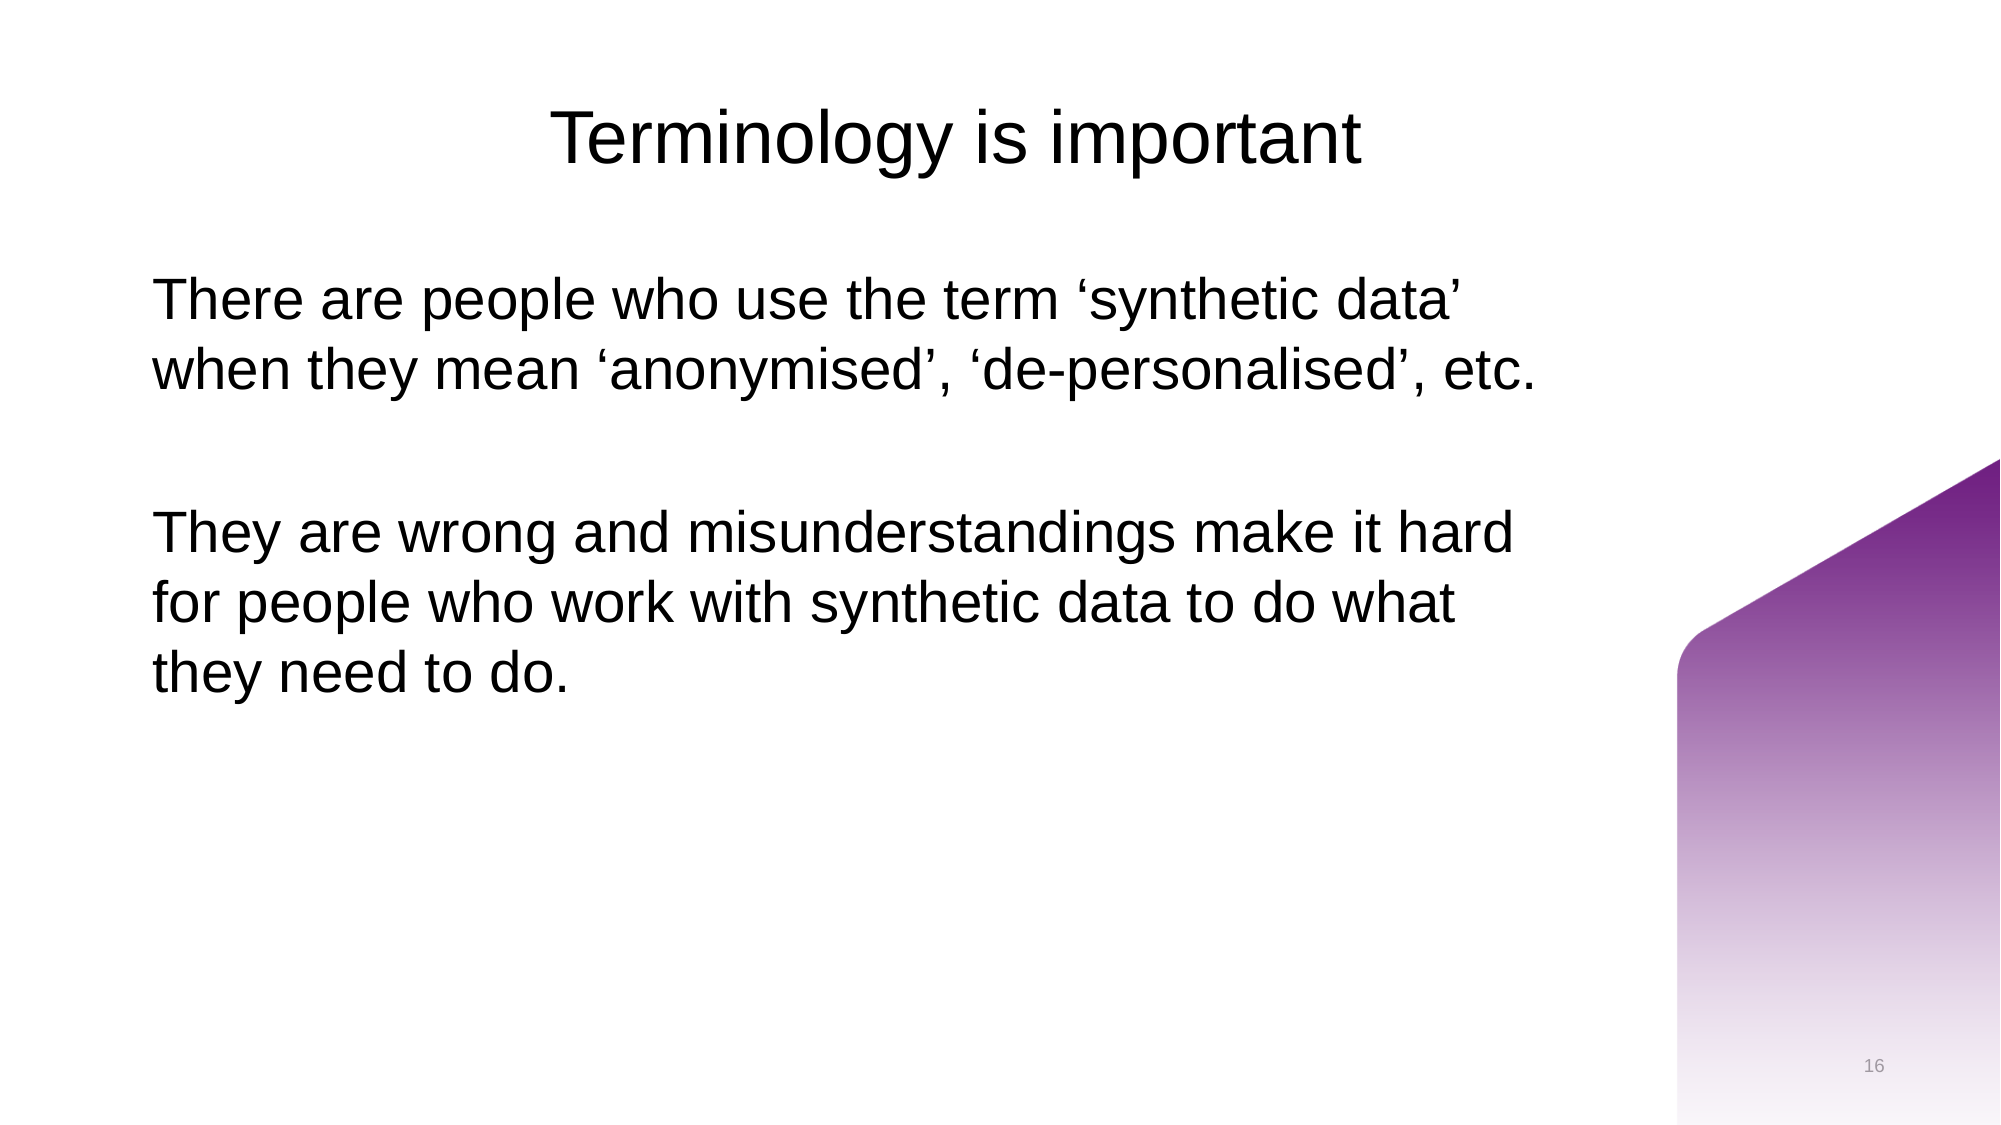

# Terminology is important
There are people who use the term ‘synthetic data’ when they mean ‘anonymised’, ‘de-personalised’, etc.

They are wrong and misunderstandings make it hard for people who work with synthetic data to do what they need to do.
16